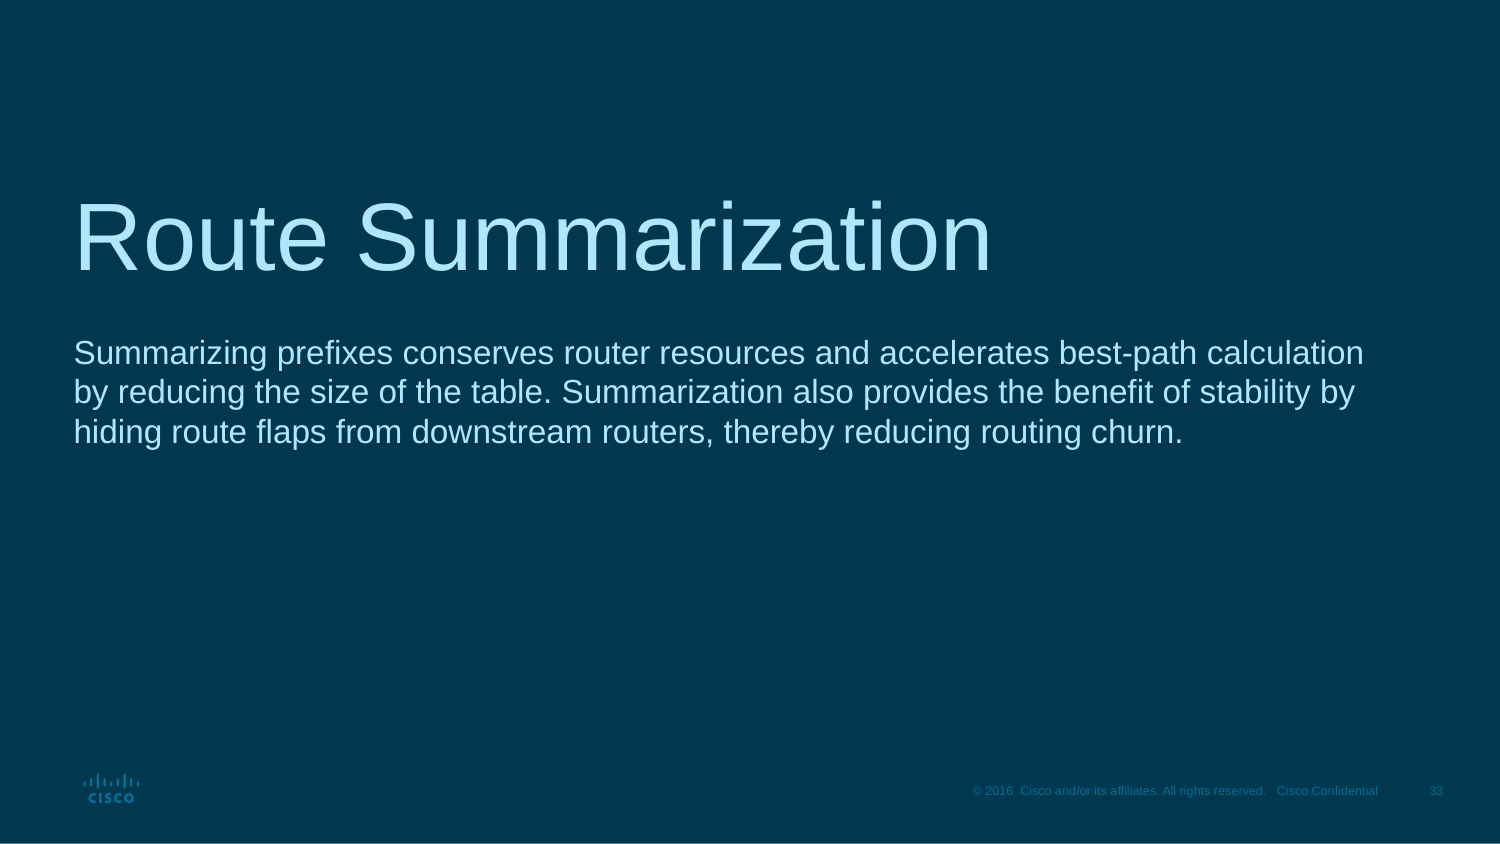

# Route Summarization
Summarizing prefixes conserves router resources and accelerates best-path calculation by reducing the size of the table. Summarization also provides the benefit of stability by hiding route flaps from downstream routers, thereby reducing routing churn.